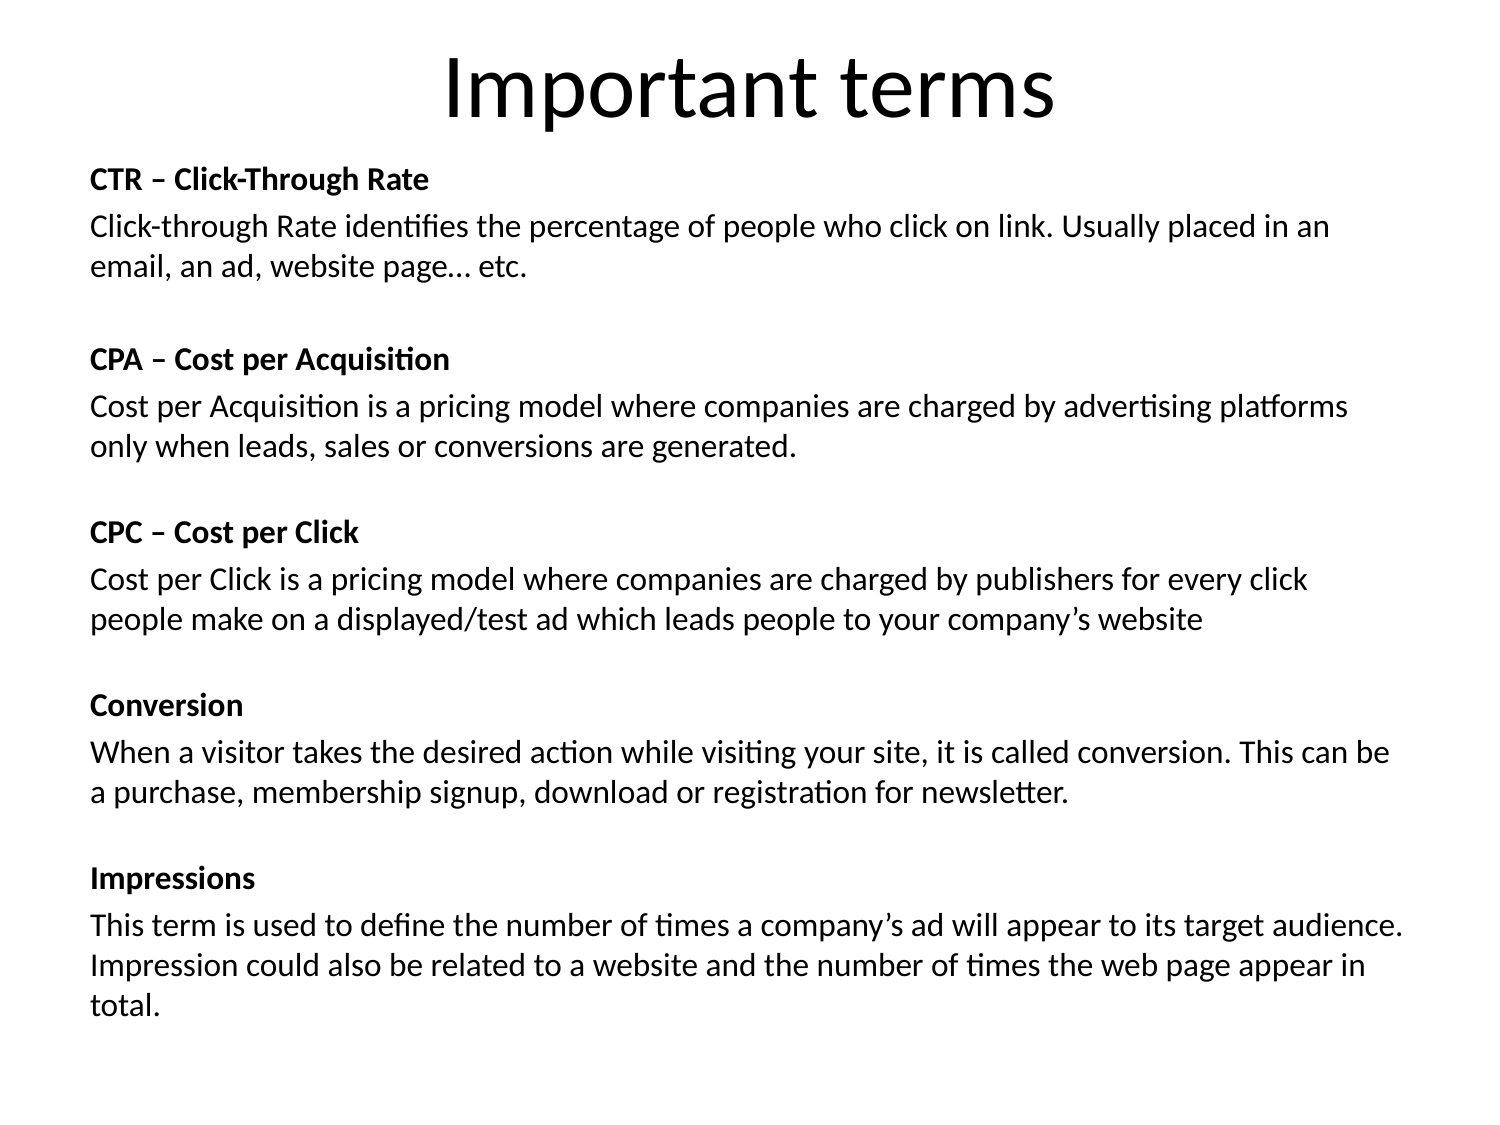

# Important terms
CTR – Click-Through Rate
Click-through Rate identifies the percentage of people who click on link. Usually placed in an email, an ad, website page… etc.

CPA – Cost per Acquisition
Cost per Acquisition is a pricing model where companies are charged by advertising platforms only when leads, sales or conversions are generated.
CPC – Cost per Click
Cost per Click is a pricing model where companies are charged by publishers for every click people make on a displayed/test ad which leads people to your company’s website
Conversion
When a visitor takes the desired action while visiting your site, it is called conversion. This can be a purchase, membership signup, download or registration for newsletter.
Impressions
This term is used to define the number of times a company’s ad will appear to its target audience. Impression could also be related to a website and the number of times the web page appear in total.